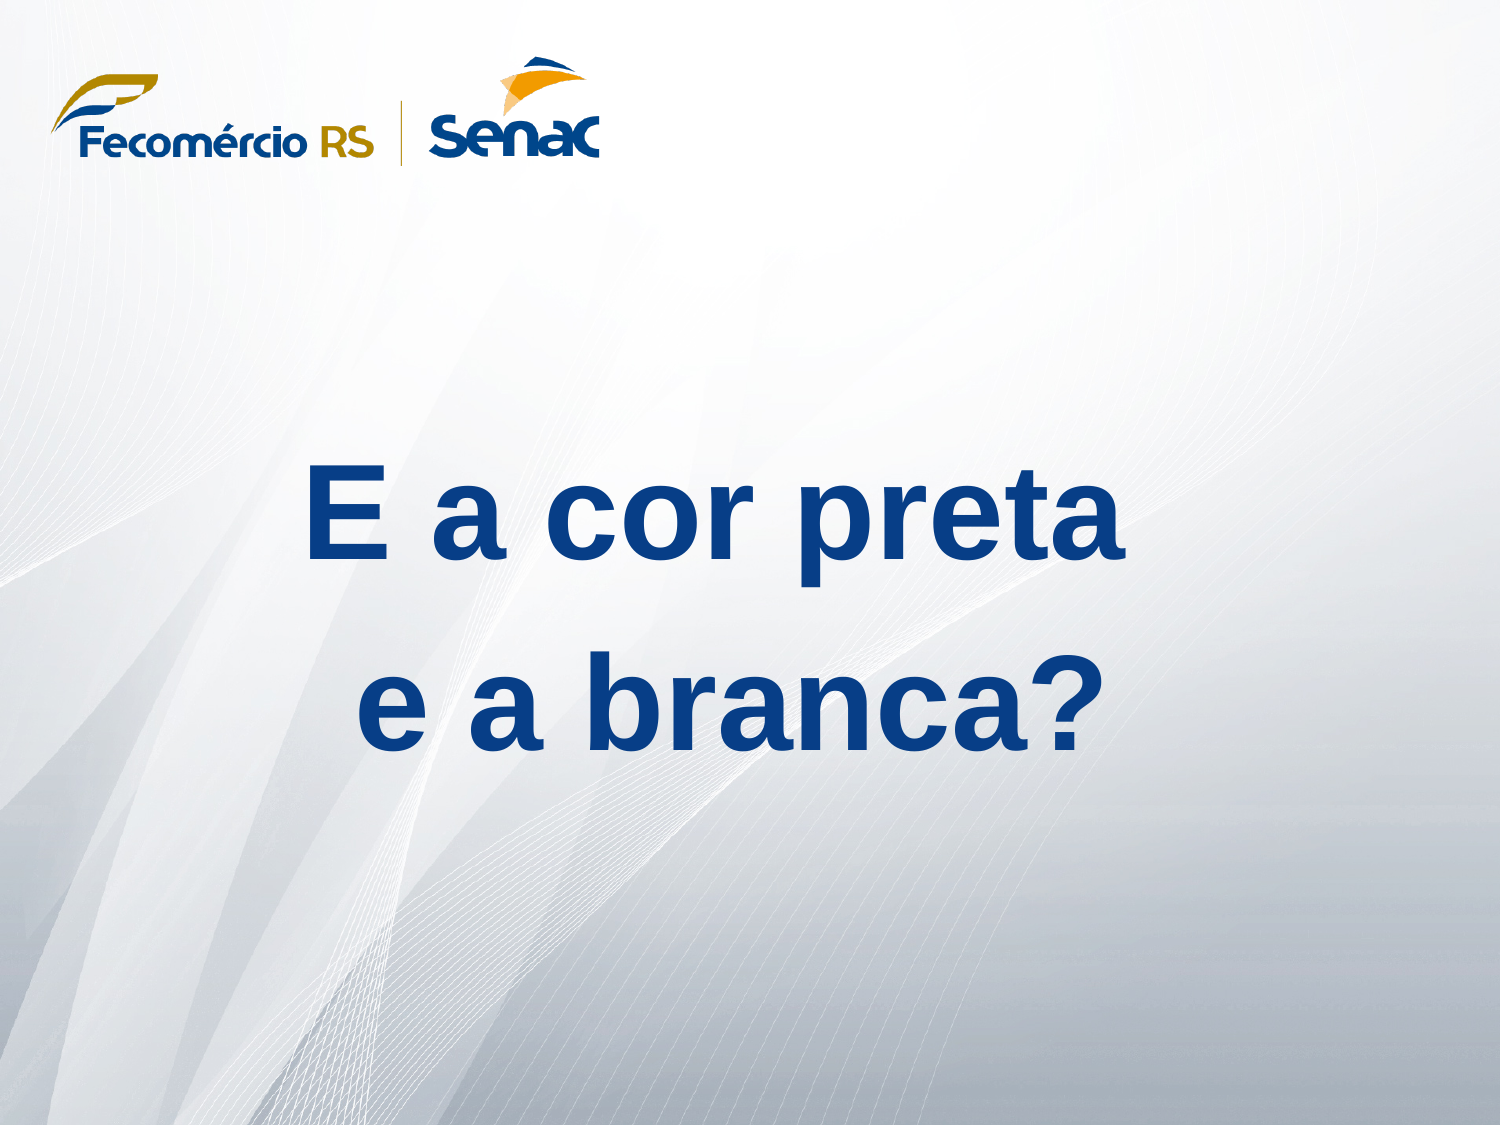

E a cor preta
e a branca?